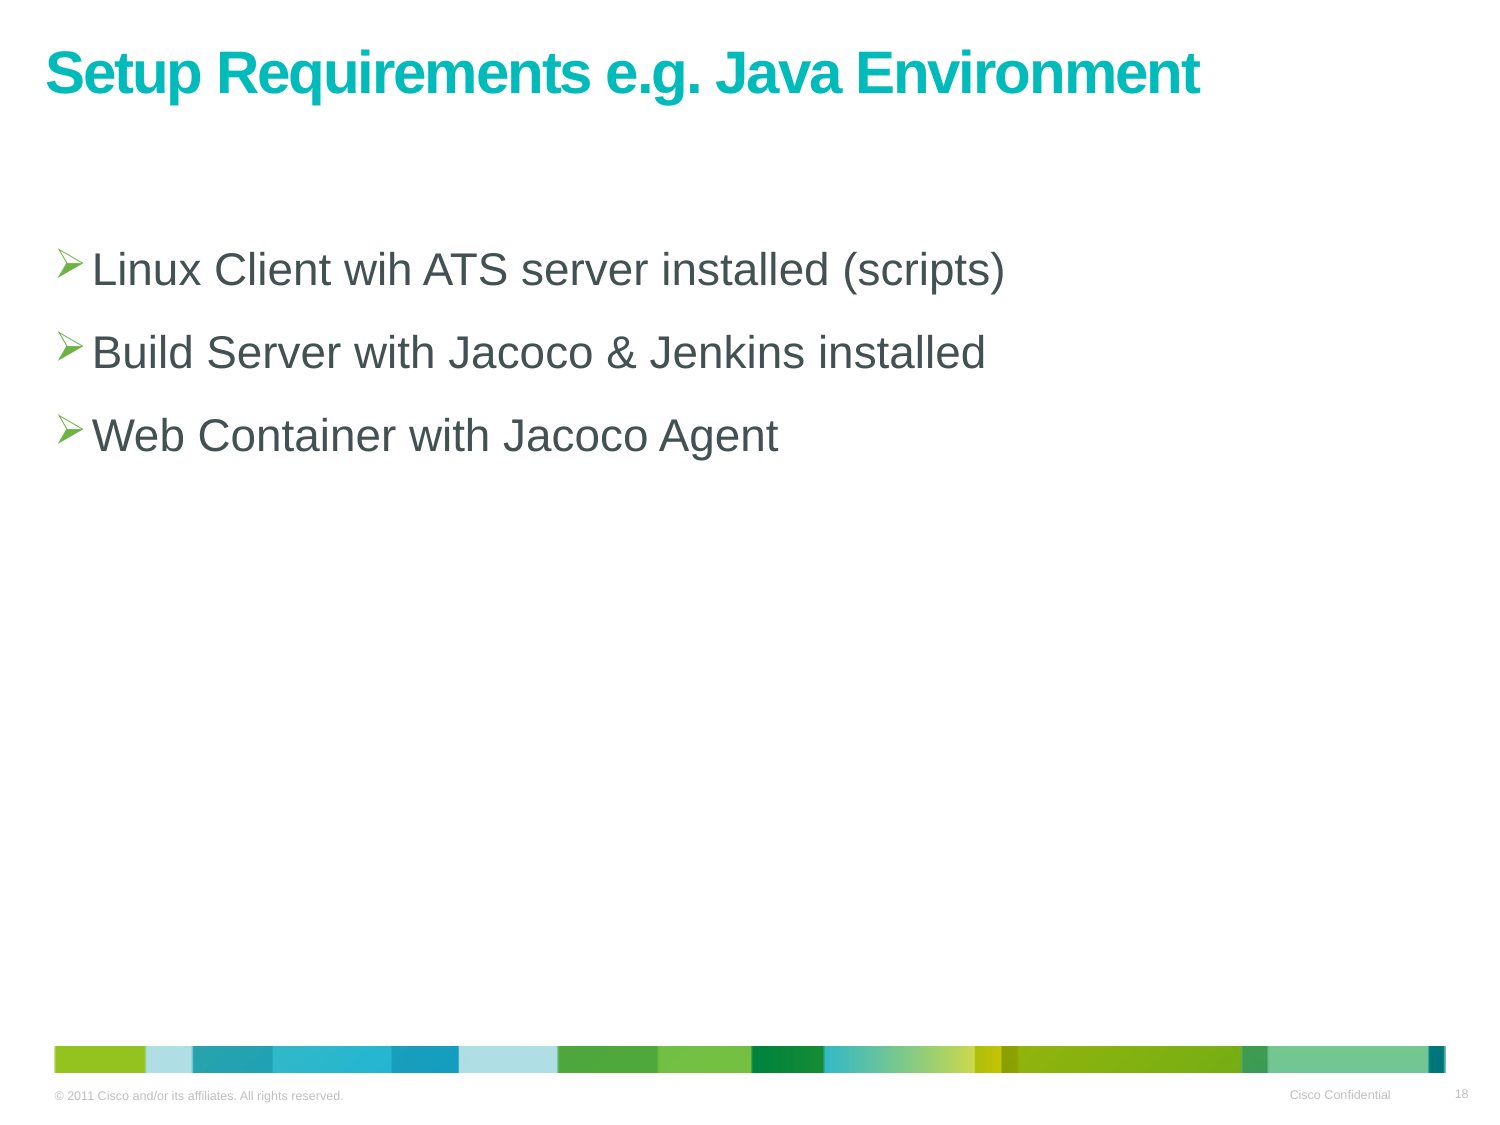

Setup Requirements e.g. Java Environment

Linux Client wih ATS server installed (scripts)
Build Server with Jacoco & Jenkins installed
Web Container with Jacoco Agent